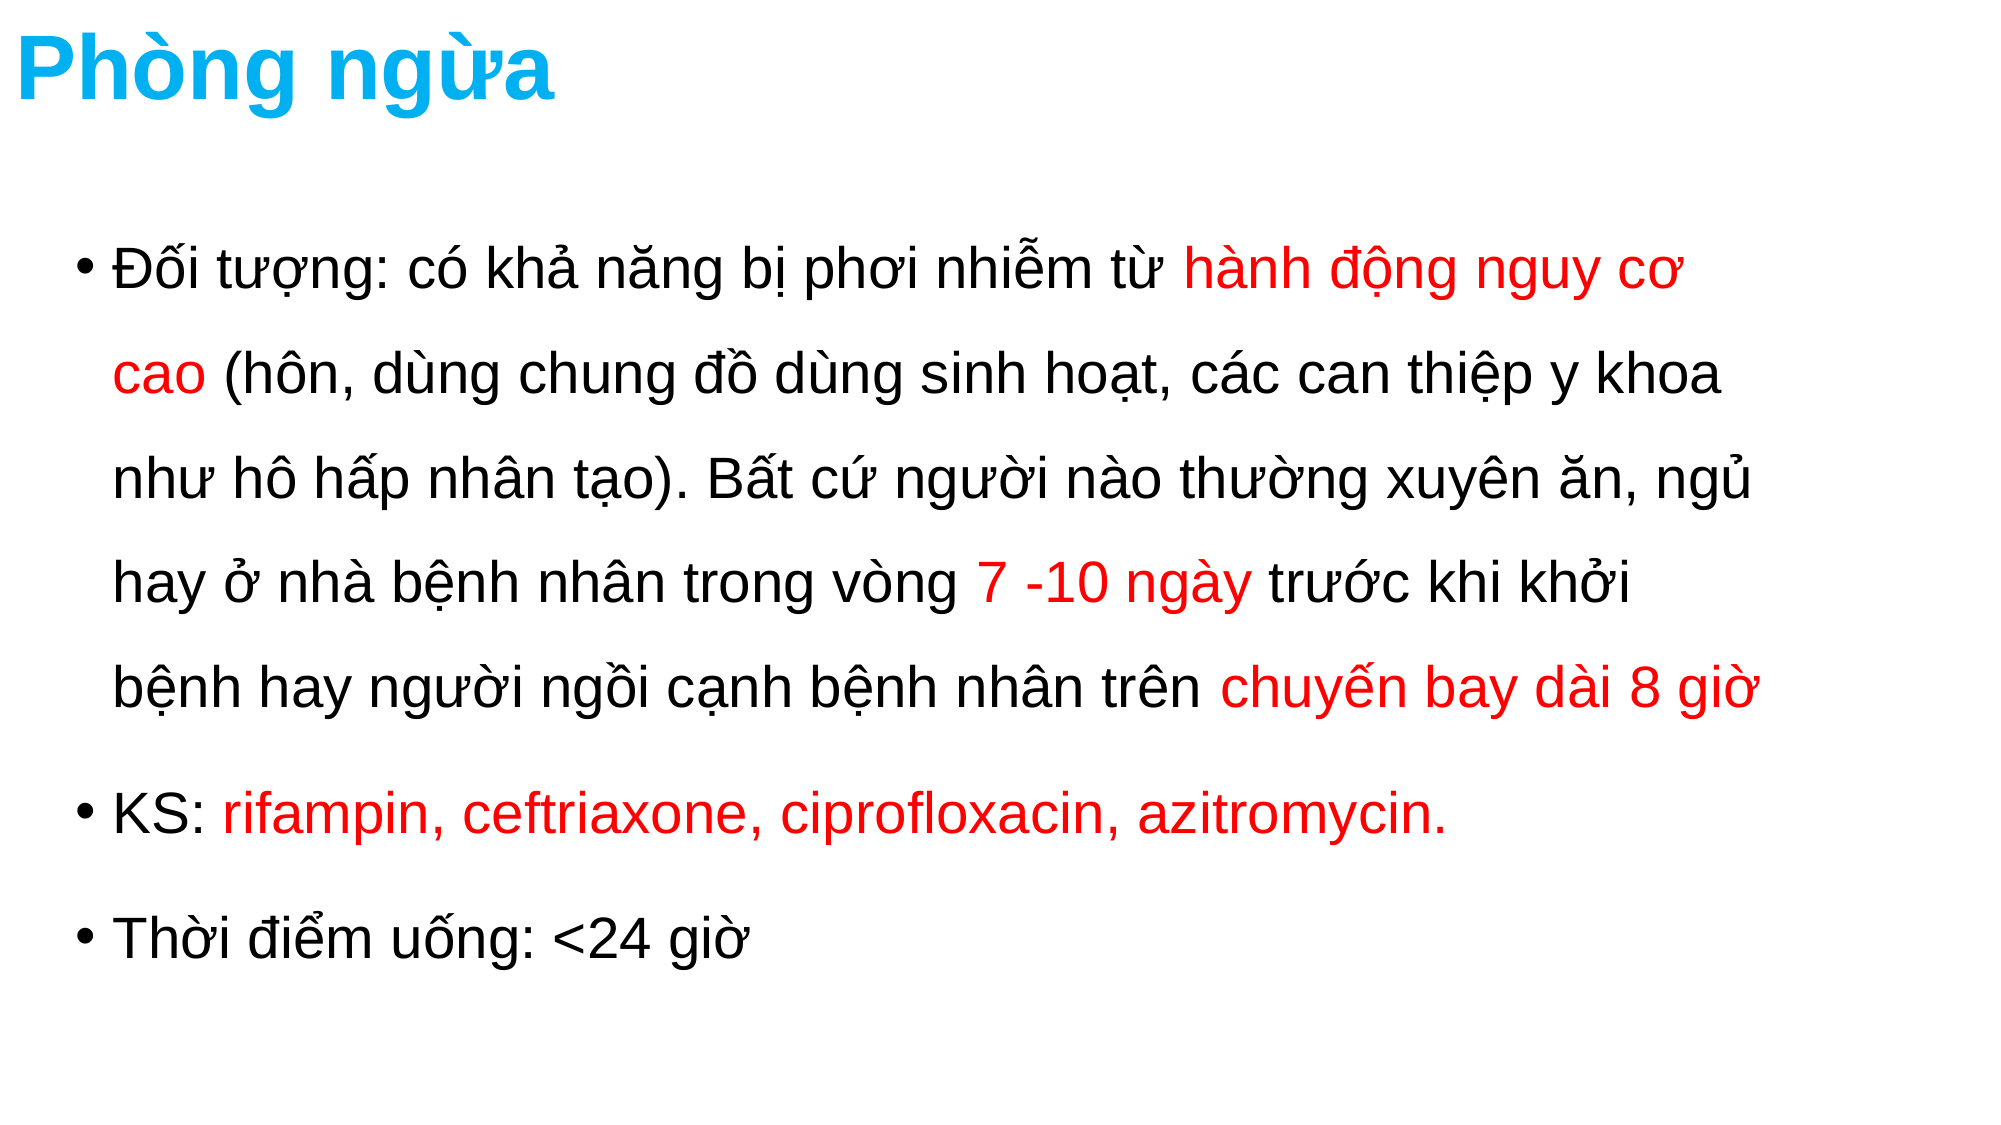

# Phòng ngừa
Đối tượng: có khả năng bị phơi nhiễm từ hành động nguy cơ cao (hôn, dùng chung đồ dùng sinh hoạt, các can thiệp y khoa như hô hấp nhân tạo). Bất cứ người nào thường xuyên ăn, ngủ hay ở nhà bệnh nhân trong vòng 7 -10 ngày trước khi khởi bệnh hay người ngồi cạnh bệnh nhân trên chuyến bay dài 8 giờ
KS: rifampin, ceftriaxone, ciprofloxacin, azitromycin.
Thời điểm uống: <24 giờ